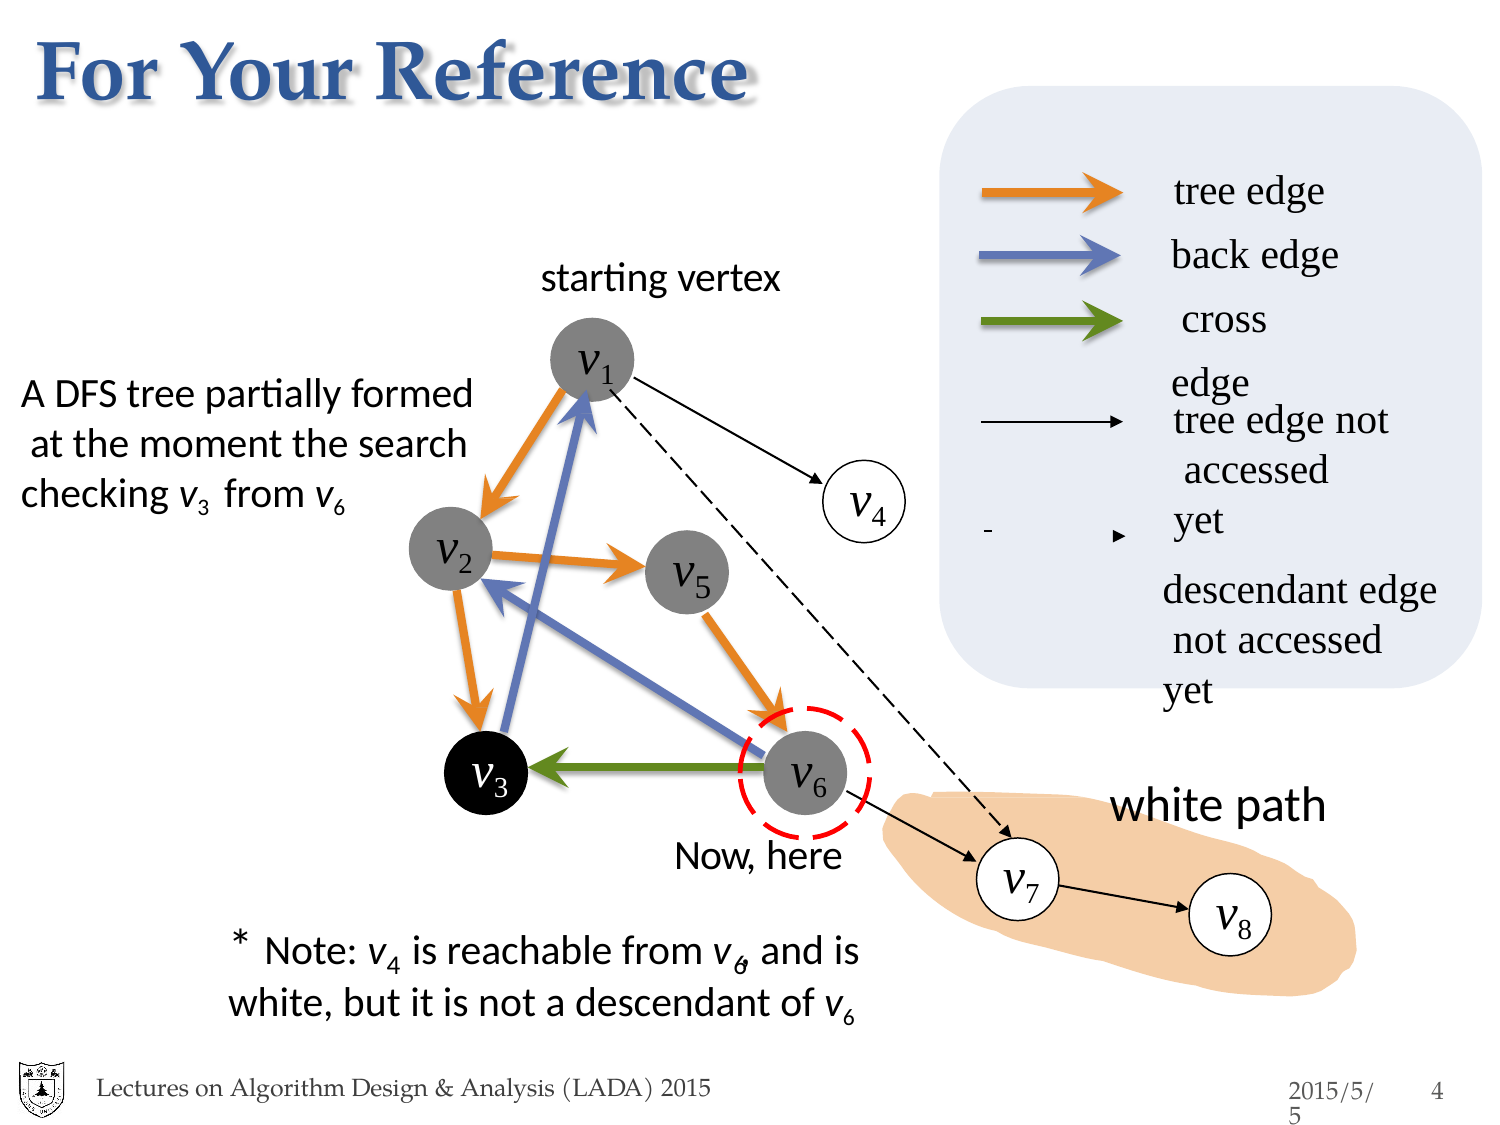

# For Your Reference

tree edge  back edge  cross edge

starting vertex

v1

A DFS tree partially formed  at the moment the search

tree edge not  accessed yet
descendant edge  not accessed yet

checking v3 from v6
v4

v2

v

5

v3
v6

white path

Now, here

v7

v8

* Note: v	is reachable from v , and is
4	6
white, but it is not a descendant of v6
Lectures on Algorithm Design & Analysis (LADA) 2015
4
2015/5/5